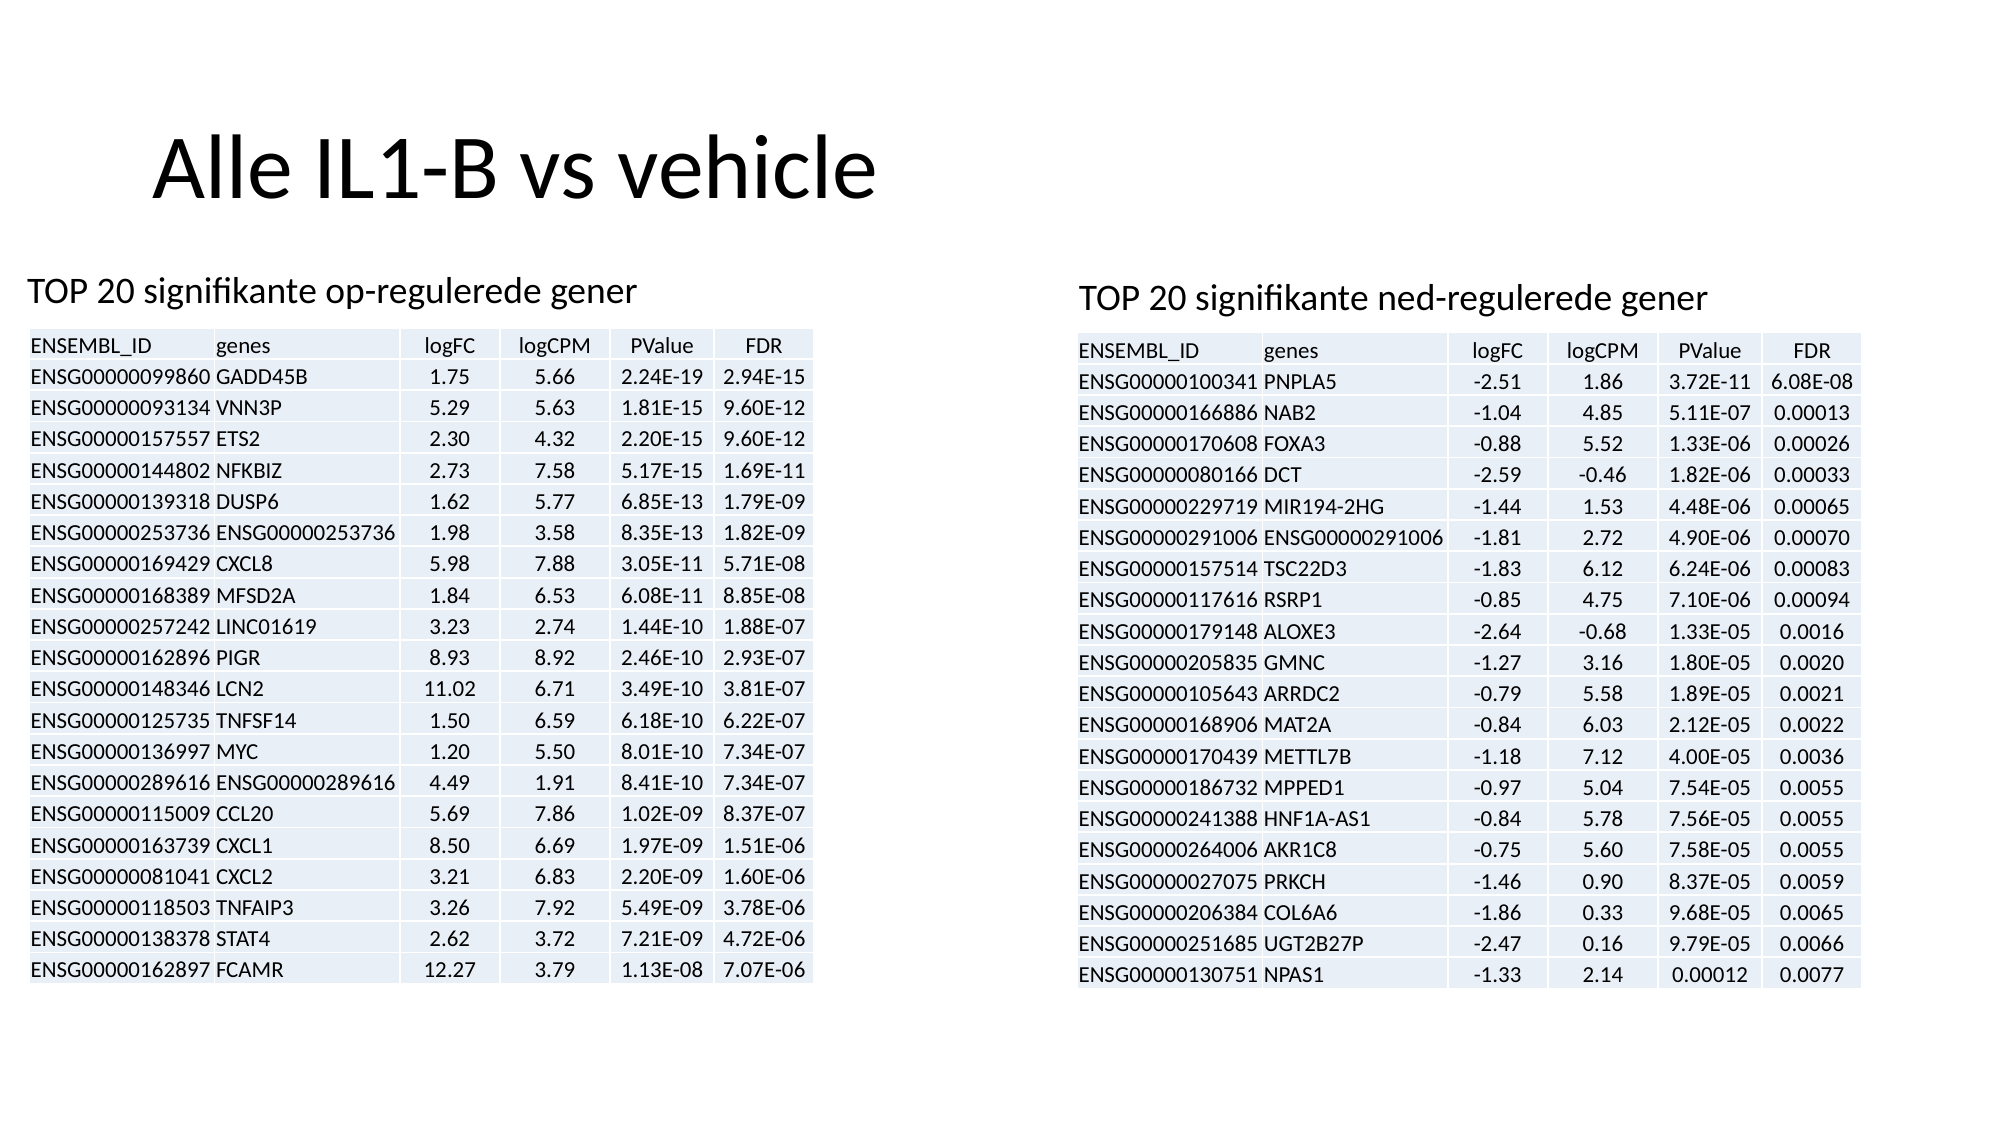

# Alle IL1-B vs vehicle
TOP 20 signifikante op-regulerede gener
TOP 20 signifikante ned-regulerede gener
| ENSEMBL\_ID | genes | logFC | logCPM | PValue | FDR |
| --- | --- | --- | --- | --- | --- |
| ENSG00000099860 | GADD45B | 1.75 | 5.66 | 2.24E-19 | 2.94E-15 |
| ENSG00000093134 | VNN3P | 5.29 | 5.63 | 1.81E-15 | 9.60E-12 |
| ENSG00000157557 | ETS2 | 2.30 | 4.32 | 2.20E-15 | 9.60E-12 |
| ENSG00000144802 | NFKBIZ | 2.73 | 7.58 | 5.17E-15 | 1.69E-11 |
| ENSG00000139318 | DUSP6 | 1.62 | 5.77 | 6.85E-13 | 1.79E-09 |
| ENSG00000253736 | ENSG00000253736 | 1.98 | 3.58 | 8.35E-13 | 1.82E-09 |
| ENSG00000169429 | CXCL8 | 5.98 | 7.88 | 3.05E-11 | 5.71E-08 |
| ENSG00000168389 | MFSD2A | 1.84 | 6.53 | 6.08E-11 | 8.85E-08 |
| ENSG00000257242 | LINC01619 | 3.23 | 2.74 | 1.44E-10 | 1.88E-07 |
| ENSG00000162896 | PIGR | 8.93 | 8.92 | 2.46E-10 | 2.93E-07 |
| ENSG00000148346 | LCN2 | 11.02 | 6.71 | 3.49E-10 | 3.81E-07 |
| ENSG00000125735 | TNFSF14 | 1.50 | 6.59 | 6.18E-10 | 6.22E-07 |
| ENSG00000136997 | MYC | 1.20 | 5.50 | 8.01E-10 | 7.34E-07 |
| ENSG00000289616 | ENSG00000289616 | 4.49 | 1.91 | 8.41E-10 | 7.34E-07 |
| ENSG00000115009 | CCL20 | 5.69 | 7.86 | 1.02E-09 | 8.37E-07 |
| ENSG00000163739 | CXCL1 | 8.50 | 6.69 | 1.97E-09 | 1.51E-06 |
| ENSG00000081041 | CXCL2 | 3.21 | 6.83 | 2.20E-09 | 1.60E-06 |
| ENSG00000118503 | TNFAIP3 | 3.26 | 7.92 | 5.49E-09 | 3.78E-06 |
| ENSG00000138378 | STAT4 | 2.62 | 3.72 | 7.21E-09 | 4.72E-06 |
| ENSG00000162897 | FCAMR | 12.27 | 3.79 | 1.13E-08 | 7.07E-06 |
| ENSEMBL\_ID | genes | logFC | logCPM | PValue | FDR |
| --- | --- | --- | --- | --- | --- |
| ENSG00000100341 | PNPLA5 | -2.51 | 1.86 | 3.72E-11 | 6.08E-08 |
| ENSG00000166886 | NAB2 | -1.04 | 4.85 | 5.11E-07 | 0.00013 |
| ENSG00000170608 | FOXA3 | -0.88 | 5.52 | 1.33E-06 | 0.00026 |
| ENSG00000080166 | DCT | -2.59 | -0.46 | 1.82E-06 | 0.00033 |
| ENSG00000229719 | MIR194-2HG | -1.44 | 1.53 | 4.48E-06 | 0.00065 |
| ENSG00000291006 | ENSG00000291006 | -1.81 | 2.72 | 4.90E-06 | 0.00070 |
| ENSG00000157514 | TSC22D3 | -1.83 | 6.12 | 6.24E-06 | 0.00083 |
| ENSG00000117616 | RSRP1 | -0.85 | 4.75 | 7.10E-06 | 0.00094 |
| ENSG00000179148 | ALOXE3 | -2.64 | -0.68 | 1.33E-05 | 0.0016 |
| ENSG00000205835 | GMNC | -1.27 | 3.16 | 1.80E-05 | 0.0020 |
| ENSG00000105643 | ARRDC2 | -0.79 | 5.58 | 1.89E-05 | 0.0021 |
| ENSG00000168906 | MAT2A | -0.84 | 6.03 | 2.12E-05 | 0.0022 |
| ENSG00000170439 | METTL7B | -1.18 | 7.12 | 4.00E-05 | 0.0036 |
| ENSG00000186732 | MPPED1 | -0.97 | 5.04 | 7.54E-05 | 0.0055 |
| ENSG00000241388 | HNF1A-AS1 | -0.84 | 5.78 | 7.56E-05 | 0.0055 |
| ENSG00000264006 | AKR1C8 | -0.75 | 5.60 | 7.58E-05 | 0.0055 |
| ENSG00000027075 | PRKCH | -1.46 | 0.90 | 8.37E-05 | 0.0059 |
| ENSG00000206384 | COL6A6 | -1.86 | 0.33 | 9.68E-05 | 0.0065 |
| ENSG00000251685 | UGT2B27P | -2.47 | 0.16 | 9.79E-05 | 0.0066 |
| ENSG00000130751 | NPAS1 | -1.33 | 2.14 | 0.00012 | 0.0077 |